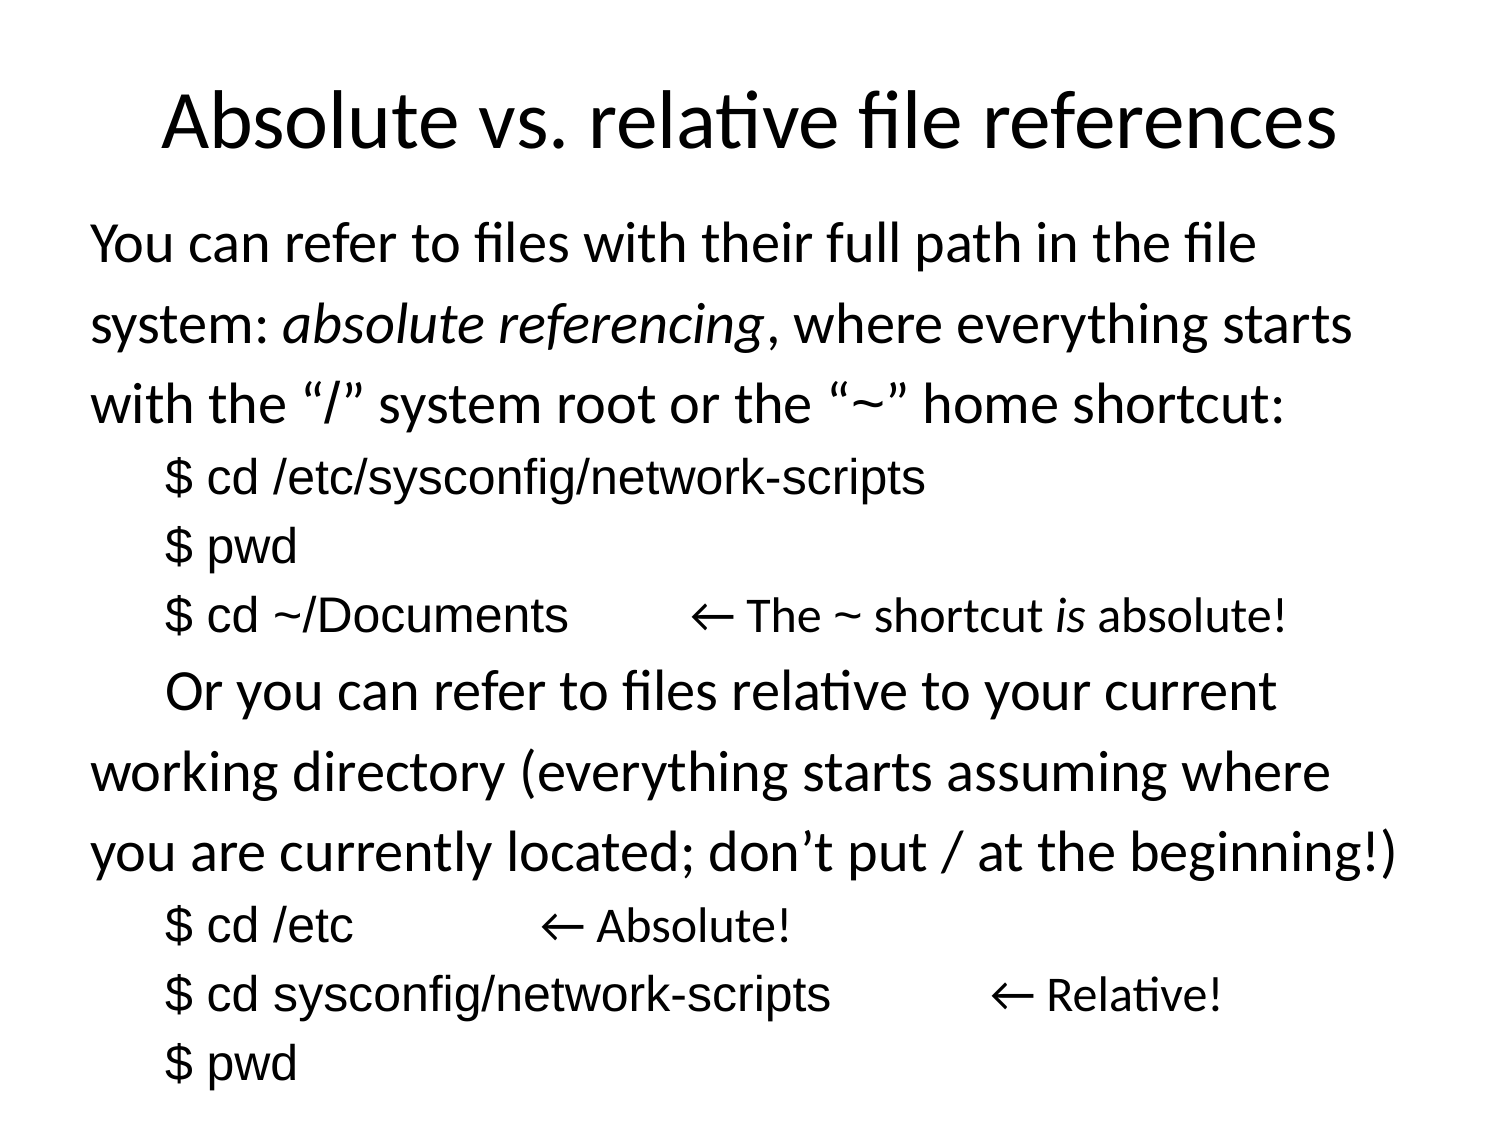

Absolute vs. relative file references
You can refer to files with their full path in the file system: absolute referencing, where everything starts with the “/” system root or the “~” home shortcut:
$ cd /etc/sysconfig/network-scripts
$ pwd
$ cd ~/Documents	← The ~ shortcut is absolute!
Or you can refer to files relative to your current working directory (everything starts assuming where you are currently located; don’t put / at the beginning!)
$ cd /etc		← Absolute!
$ cd sysconfig/network-scripts  	← Relative!
$ pwd